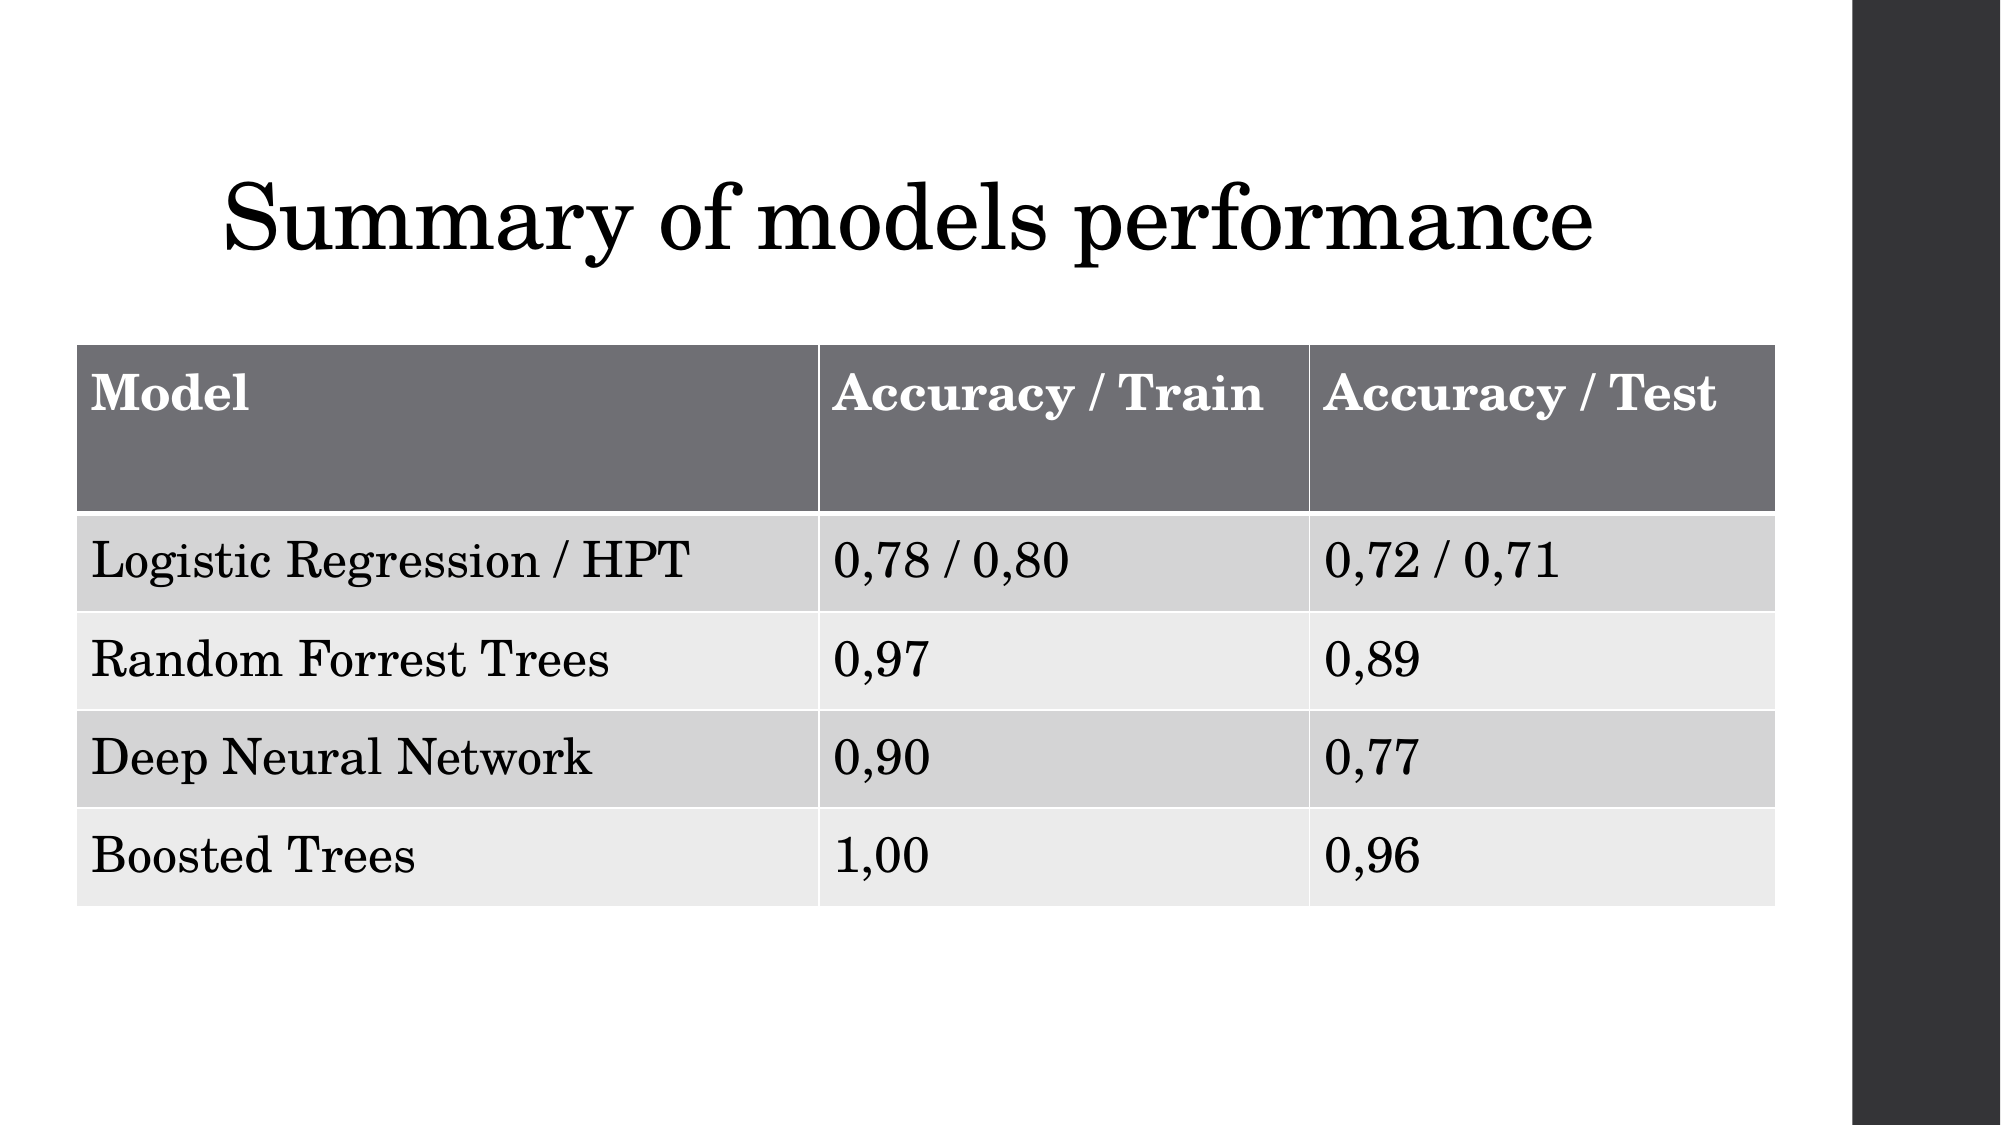

# Summary of models performance
| Model | Accuracy / Train | Accuracy / Test |
| --- | --- | --- |
| Logistic Regression / HPT | 0,78 / 0,80 | 0,72 / 0,71 |
| Random Forrest Trees | 0,97 | 0,89 |
| Deep Neural Network | 0,90 | 0,77 |
| Boosted Trees | 1,00 | 0,96 |